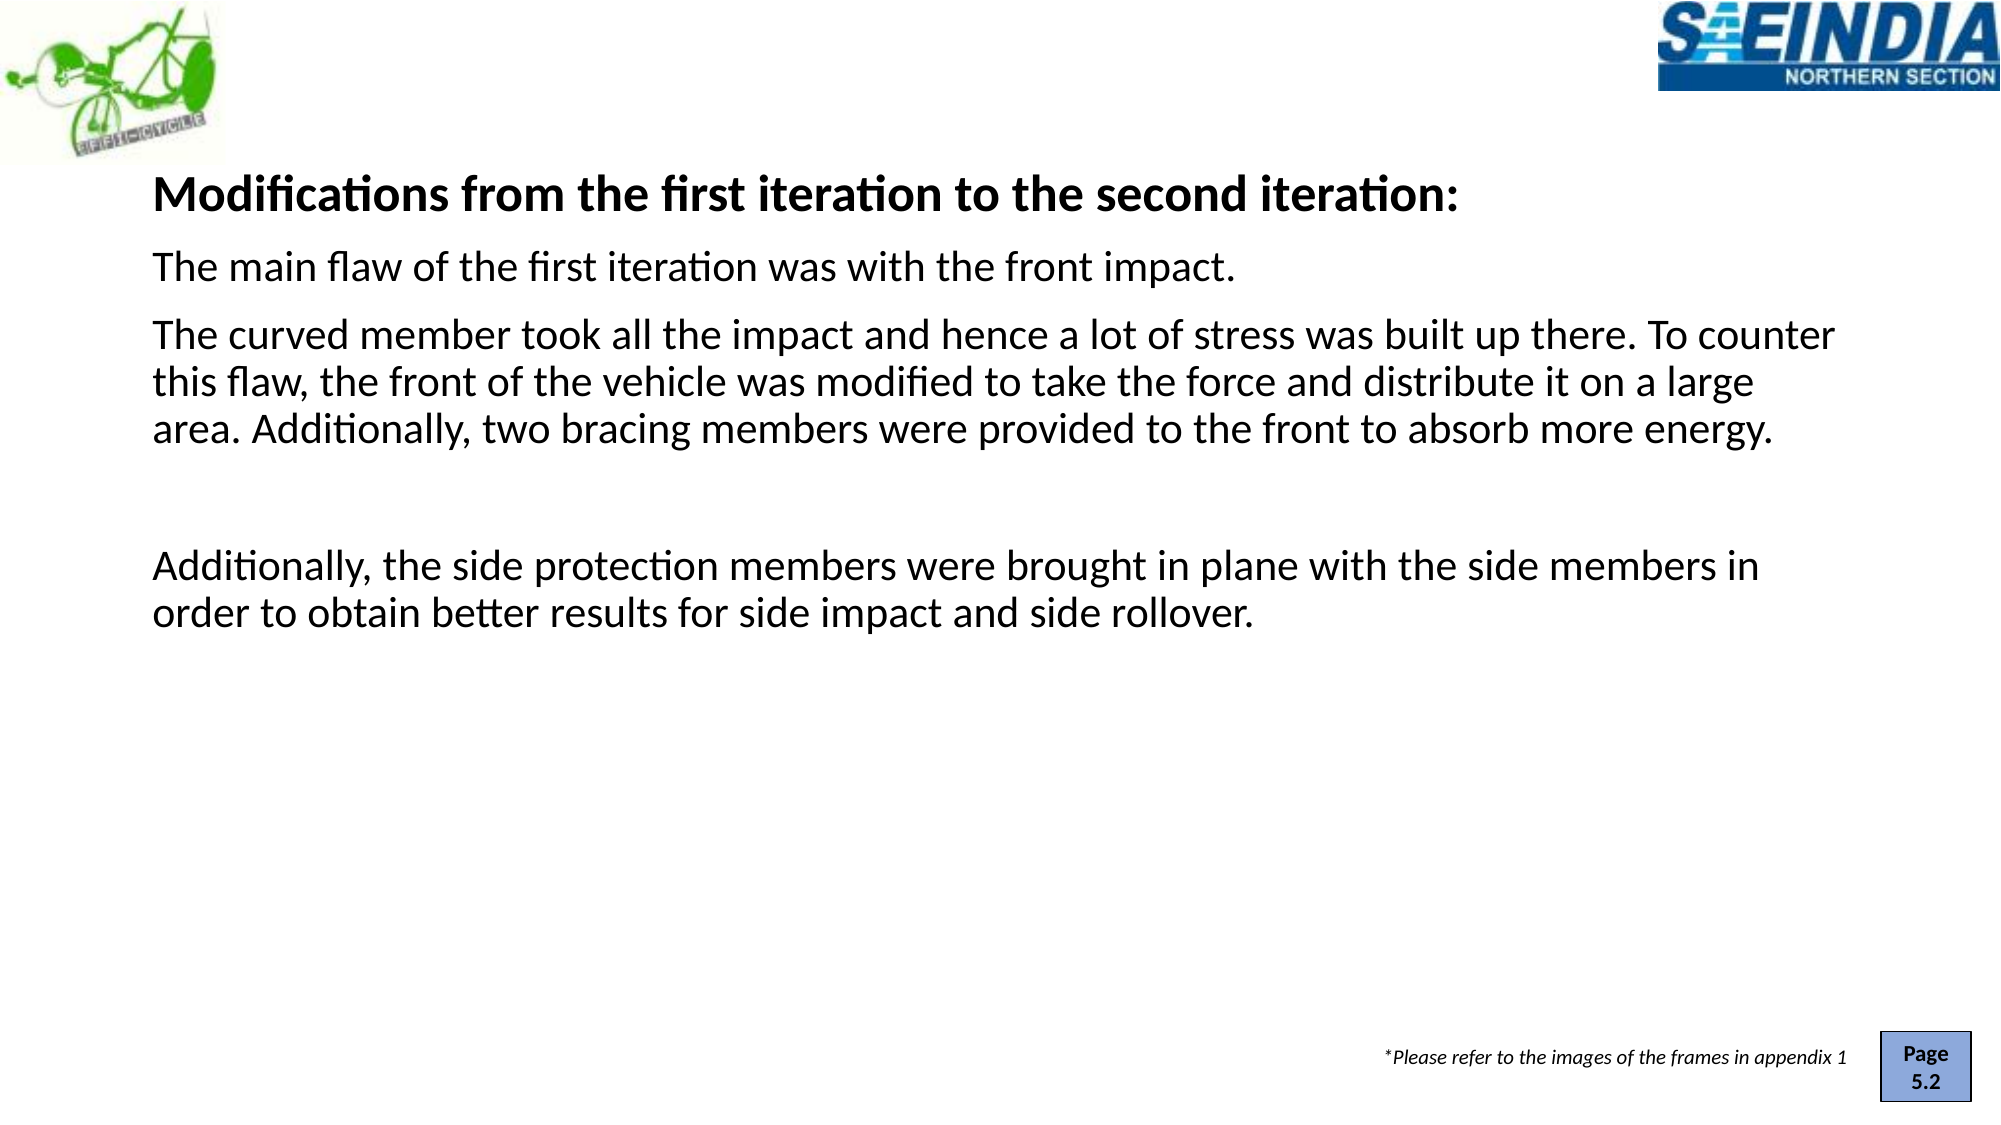

Modifications from the first iteration to the second iteration:
The main flaw of the first iteration was with the front impact.
The curved member took all the impact and hence a lot of stress was built up there. To counter this flaw, the front of the vehicle was modified to take the force and distribute it on a large area. Additionally, two bracing members were provided to the front to absorb more energy.

Additionally, the side protection members were brought in plane with the side members in order to obtain better results for side impact and side rollover.

*Please refer to the images of the frames in appendix 1
Page 5.2